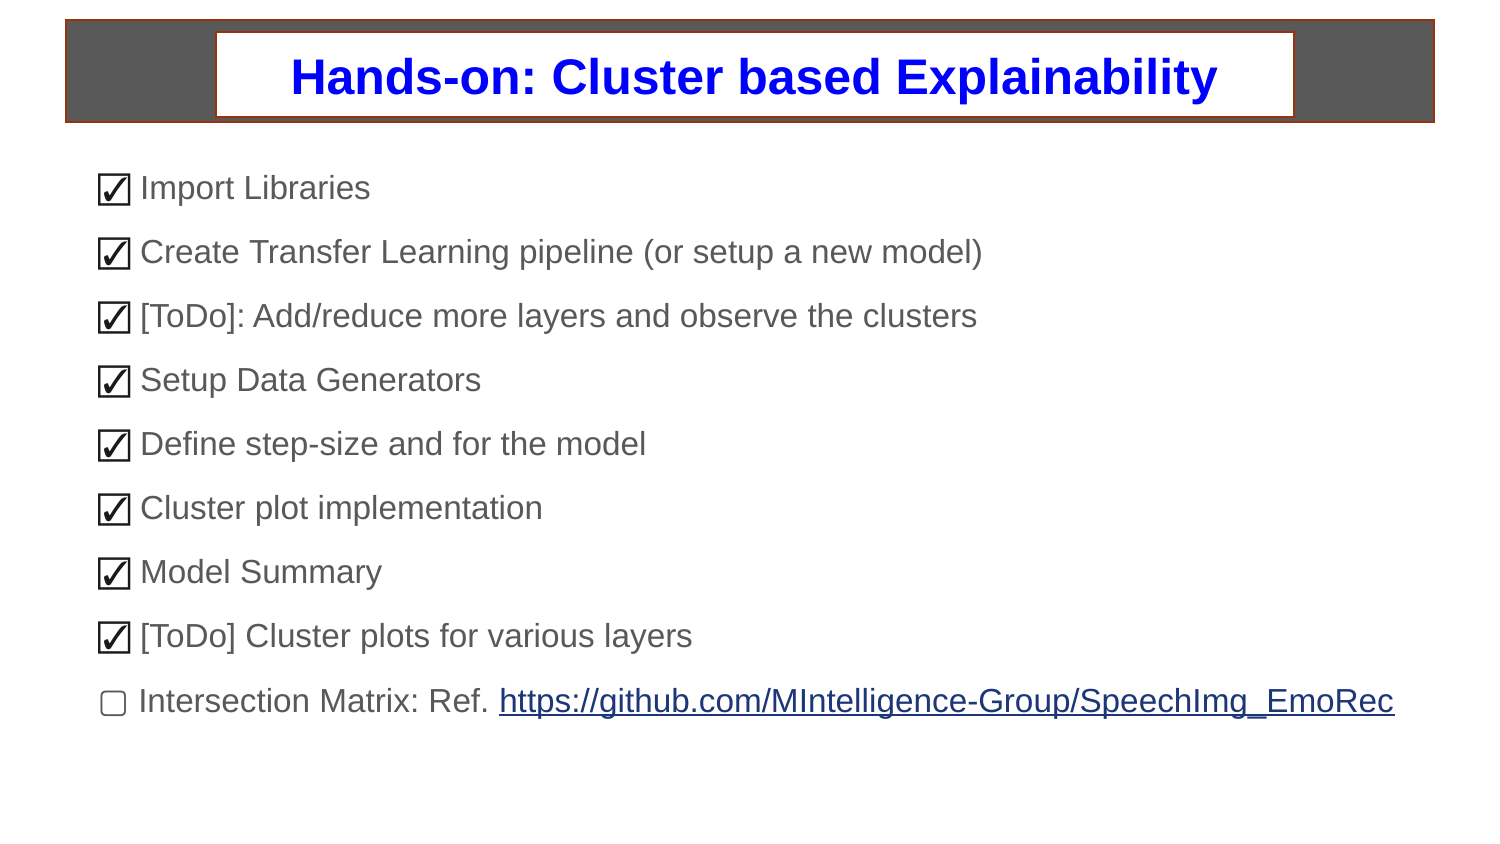

Hands-on: Cluster based Explainability
#

☑ Import Libraries
☑ Create Transfer Learning pipeline (or setup a new model)
☑ [ToDo]: Add/reduce more layers and observe the clusters
☑ Setup Data Generators
☑ Define step-size and for the model
☑ Cluster plot implementation
☑ Model Summary
☑ [ToDo] Cluster plots for various layers
▢ Intersection Matrix: Ref. https://github.com/MIntelligence-Group/SpeechImg_EmoRec